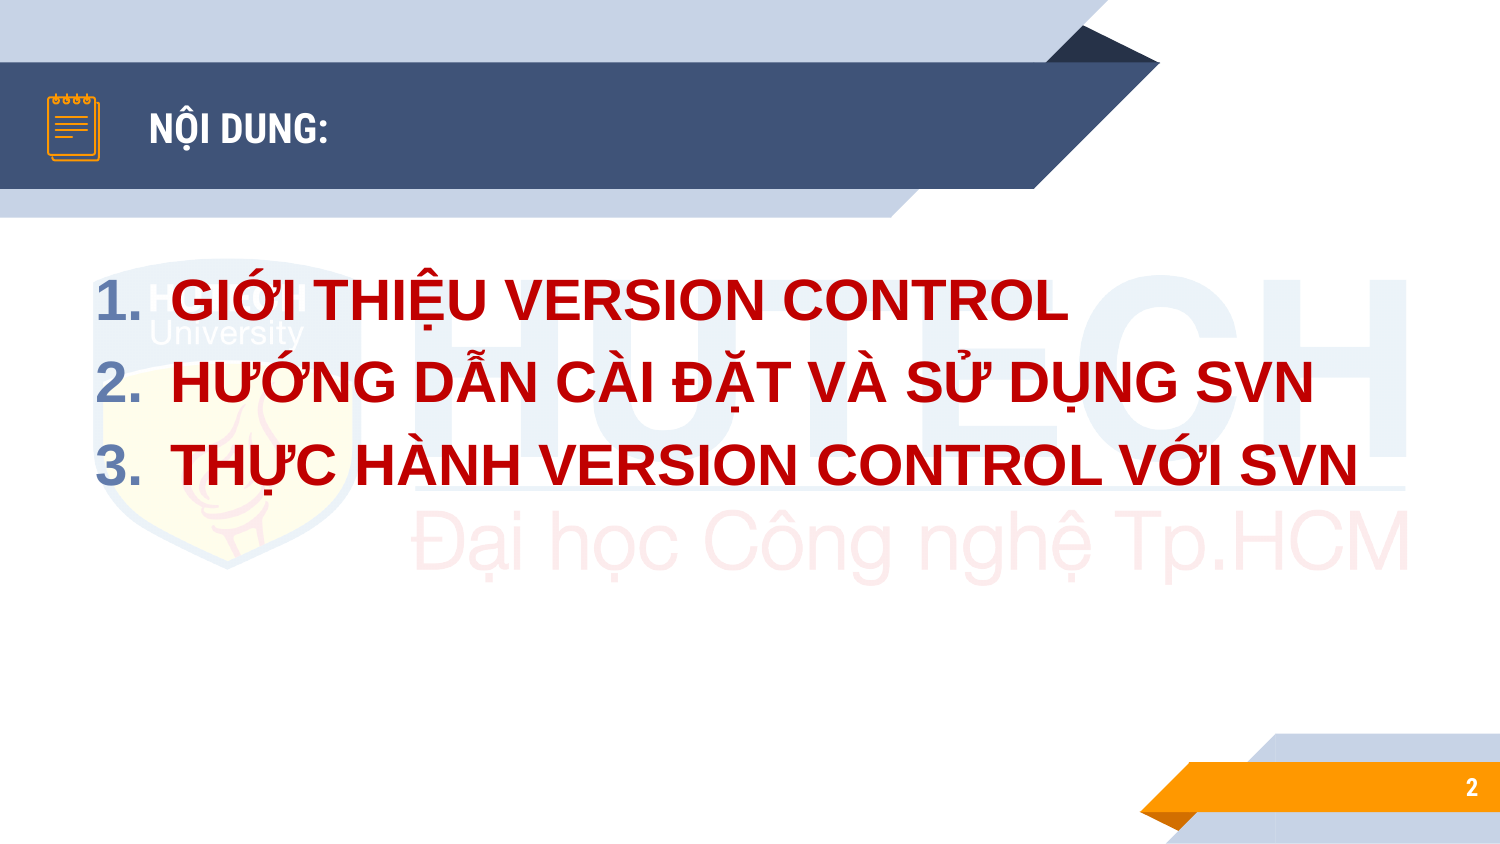

# NỘI DUNG:

GIỚI THIỆU VERSION CONTROL
HƯỚNG DẪN CÀI ĐẶT VÀ SỬ DỤNG SVN
THỰC HÀNH VERSION CONTROL VỚI SVN

2